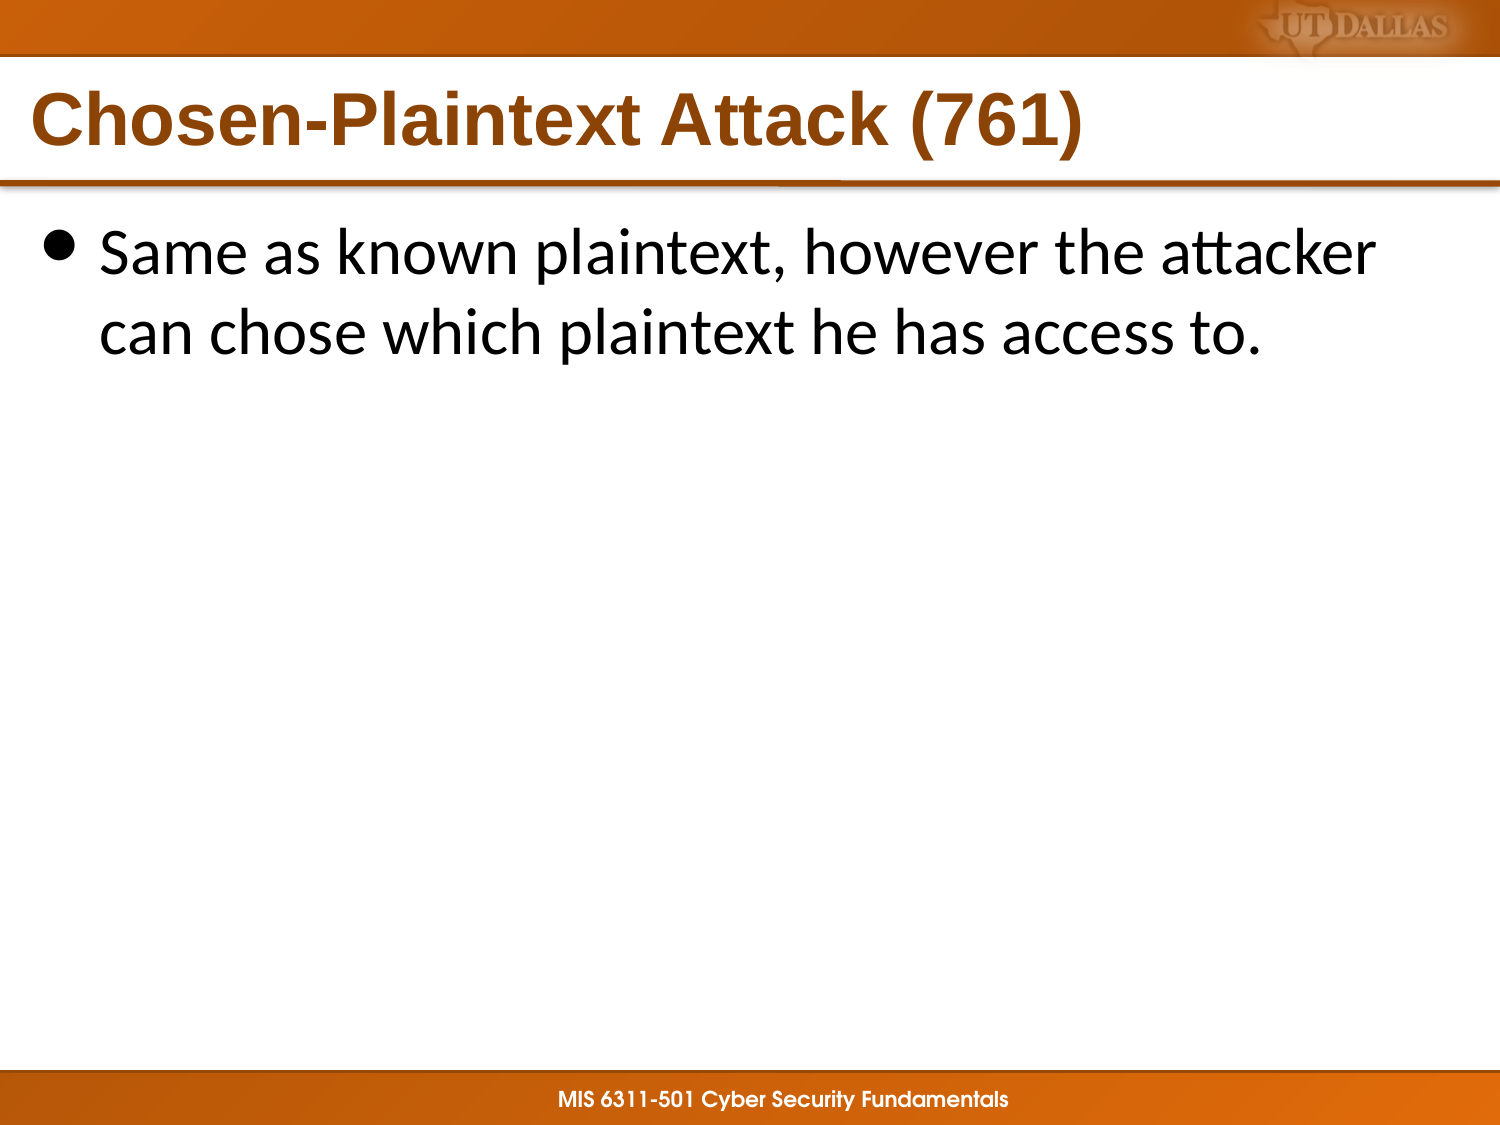

# Chosen-Plaintext Attack (761)
Same as known plaintext, however the attacker can chose which plaintext he has access to.